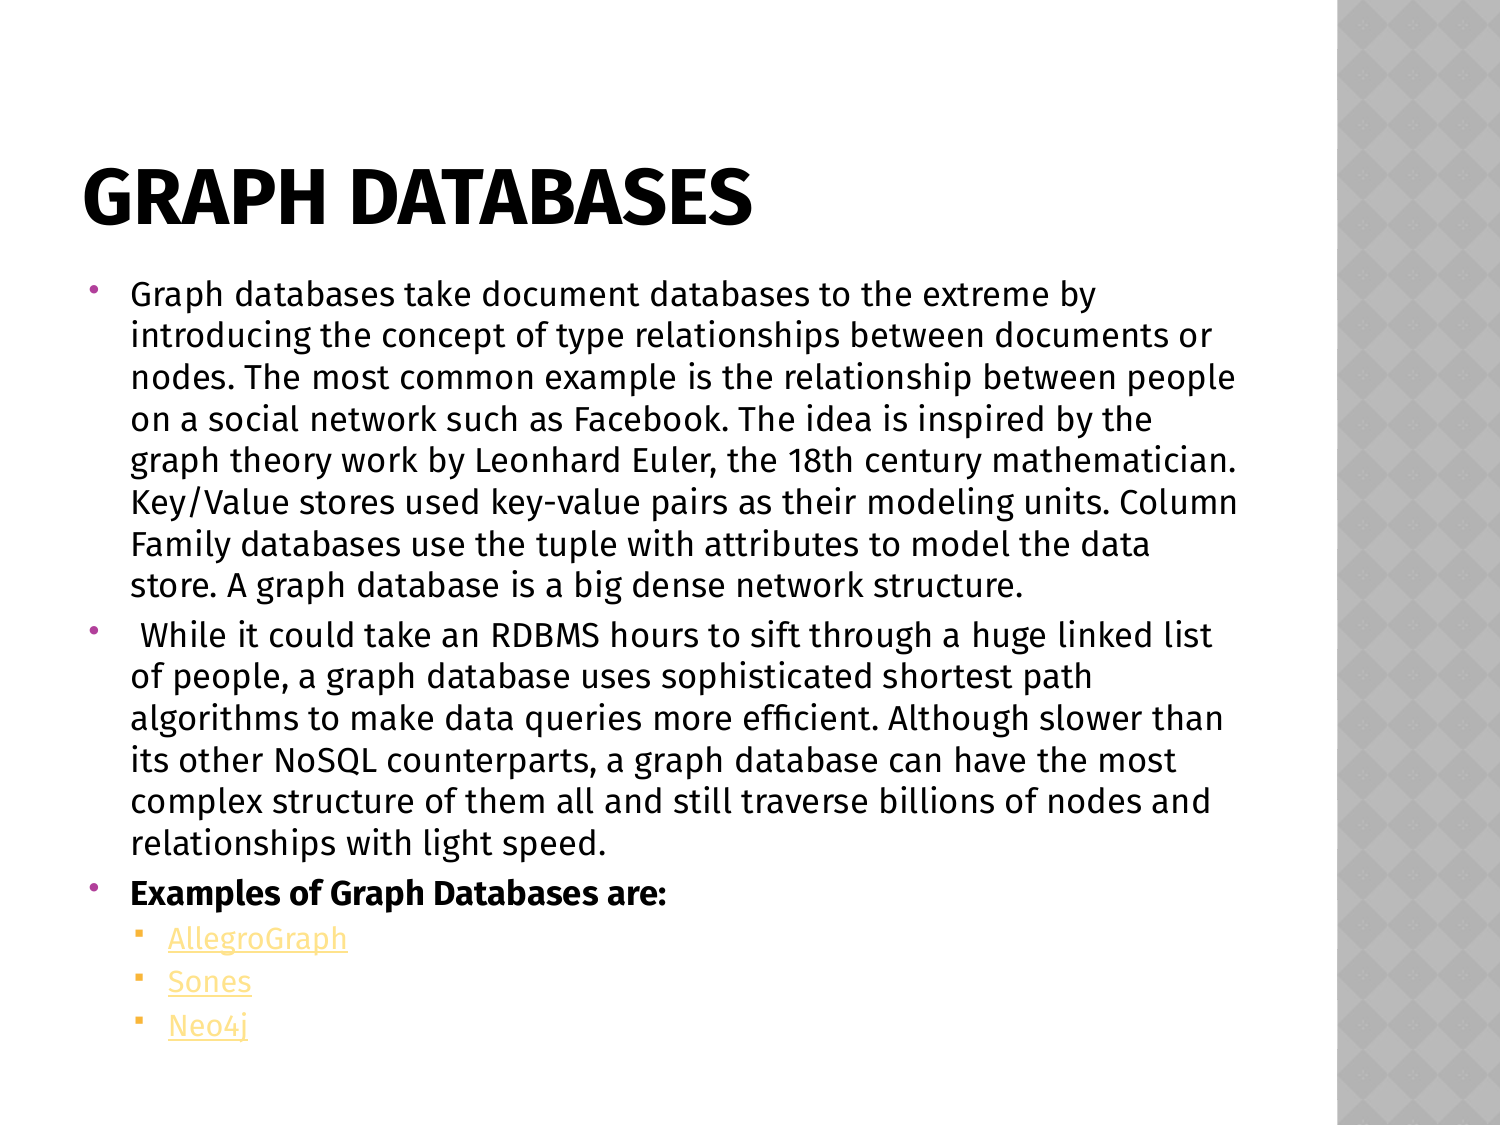

# Graph Databases
Graph databases take document databases to the extreme by introducing the concept of type relationships between documents or nodes. The most common example is the relationship between people on a social network such as Facebook. The idea is inspired by the graph theory work by Leonhard Euler, the 18th century mathematician. Key/Value stores used key-value pairs as their modeling units. Column Family databases use the tuple with attributes to model the data store. A graph database is a big dense network structure.
 While it could take an RDBMS hours to sift through a huge linked list of people, a graph database uses sophisticated shortest path algorithms to make data queries more efficient. Although slower than its other NoSQL counterparts, a graph database can have the most complex structure of them all and still traverse billions of nodes and relationships with light speed.
Examples of Graph Databases are:
AllegroGraph
Sones
Neo4j